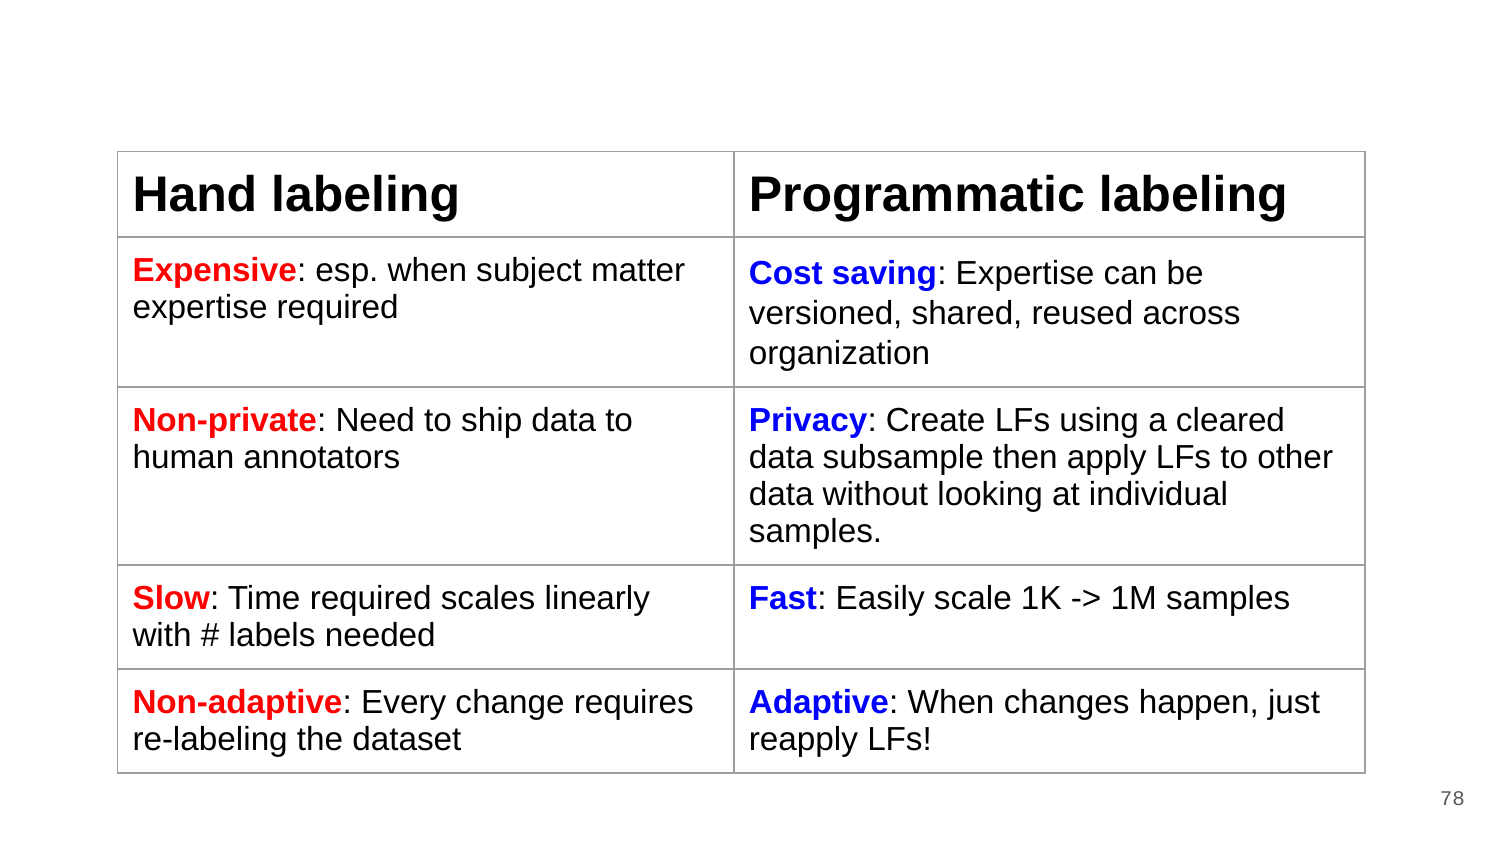

| Hand labeling | Programmatic labeling |
| --- | --- |
| Expensive: esp. when subject matter expertise required | Cost saving: Expertise can be versioned, shared, reused across organization |
| Non-private: Need to ship data to human annotators | Privacy: Create LFs using a cleared data subsample then apply LFs to other data without looking at individual samples. |
| Slow: Time required scales linearly with # labels needed | Fast: Easily scale 1K -> 1M samples |
| Non-adaptive: Every change requires re-labeling the dataset | Adaptive: When changes happen, just reapply LFs! |
78